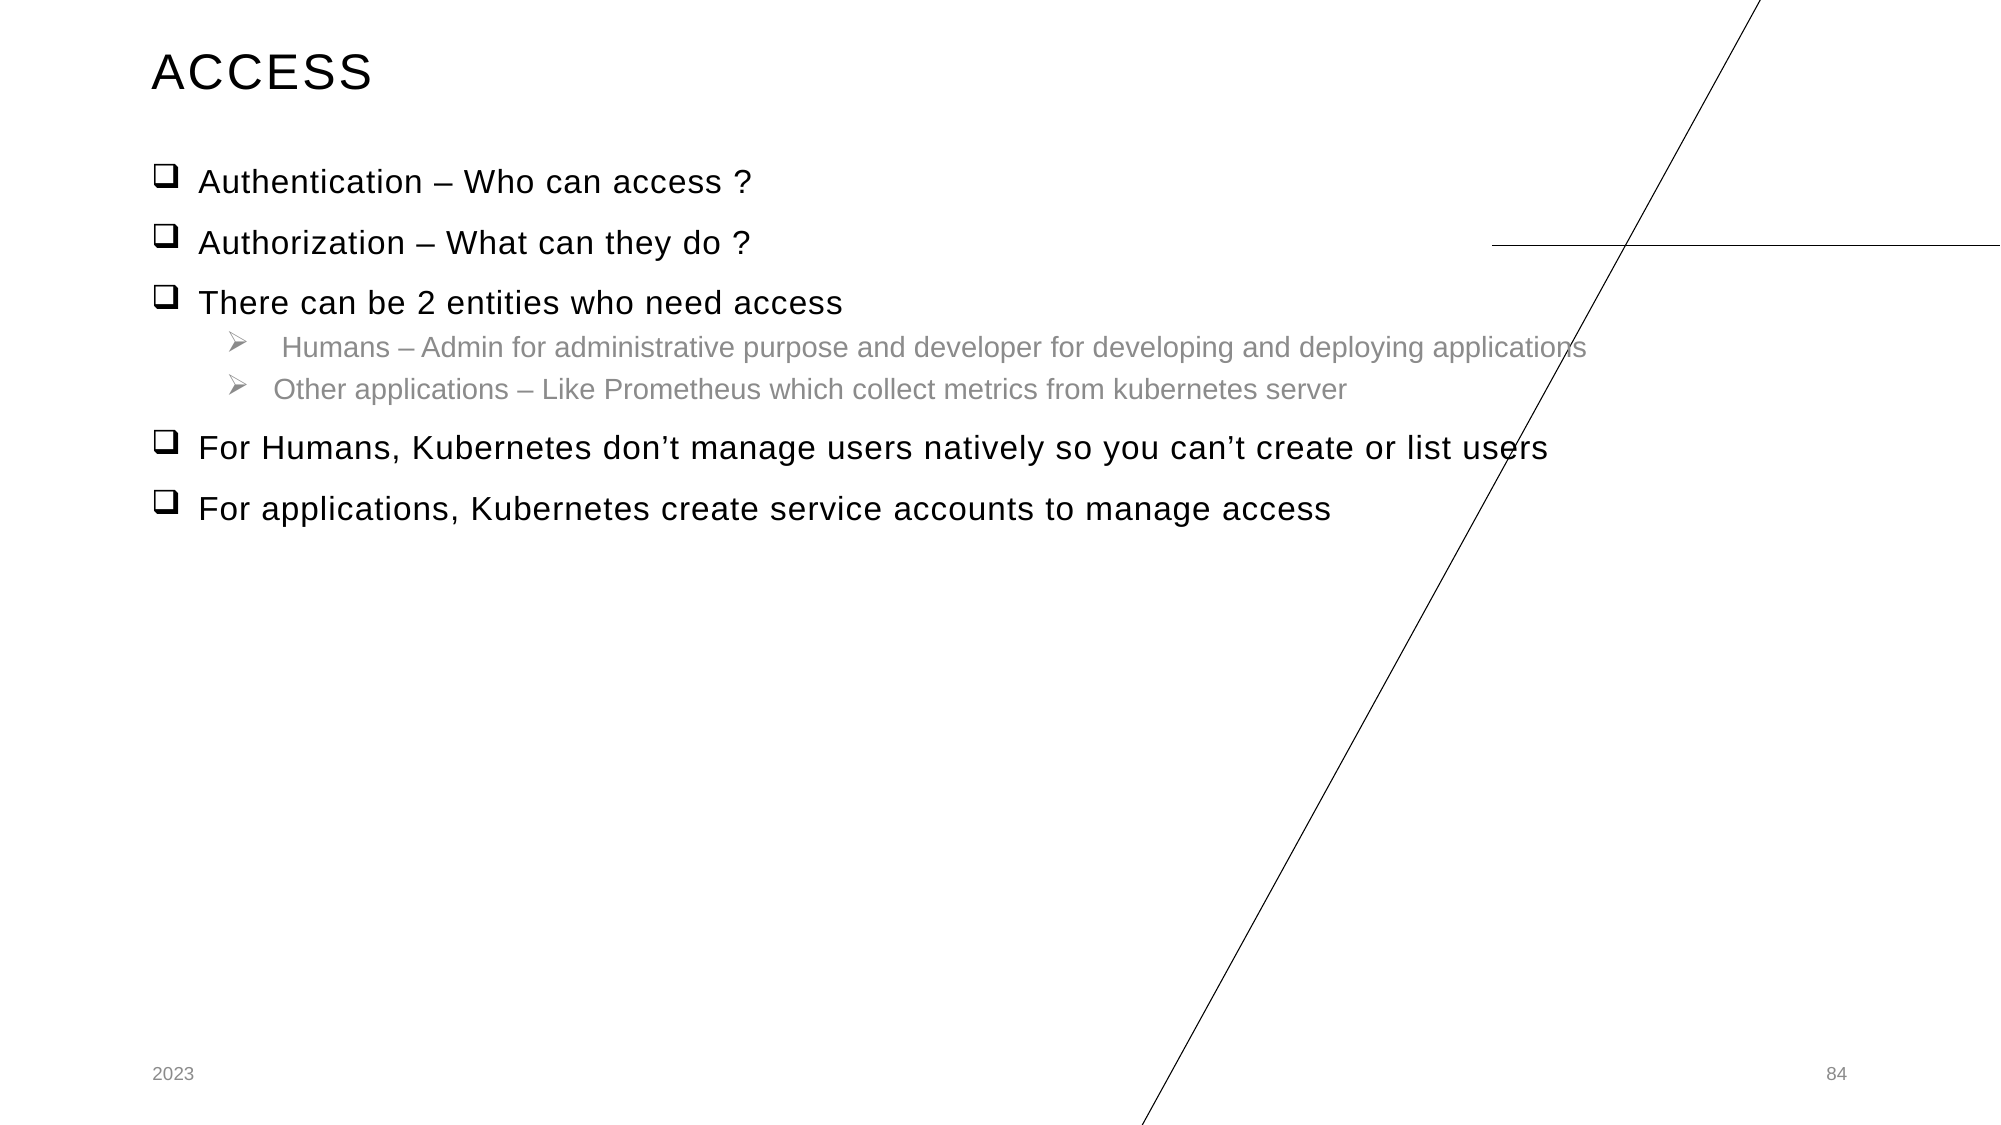

# Access
Authentication – Who can access ?
Authorization – What can they do ?
There can be 2 entities who need access
 Humans – Admin for administrative purpose and developer for developing and deploying applications
Other applications – Like Prometheus which collect metrics from kubernetes server
For Humans, Kubernetes don’t manage users natively so you can’t create or list users
For applications, Kubernetes create service accounts to manage access

2023
84